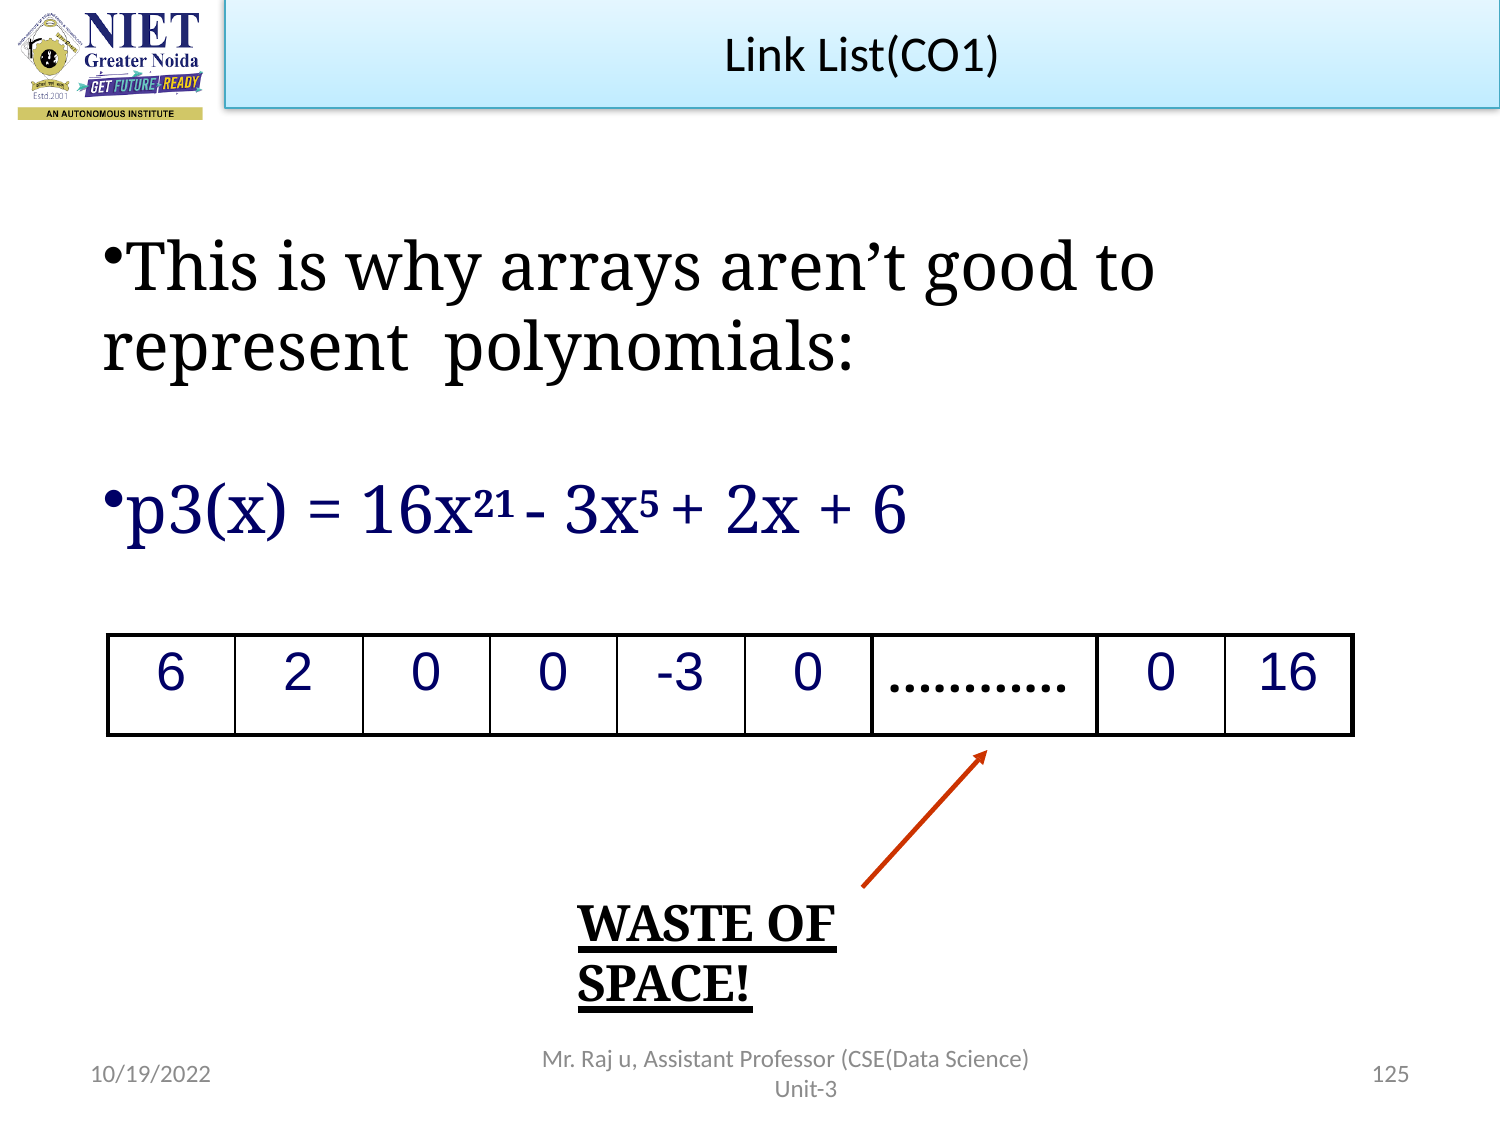

Link List(CO1)
This is why arrays aren’t good to represent  polynomials:

p3(x) = 16x21 - 3x5 + 2x + 6
| 6 | 2 | 0 | 0 | -3 | 0 | ………… | 0 | 16 |
| --- | --- | --- | --- | --- | --- | --- | --- | --- |

WASTE OF SPACE!
10/19/2022
Mr. Raj u, Assistant Professor (CSE(Data Science)        Unit-3
125